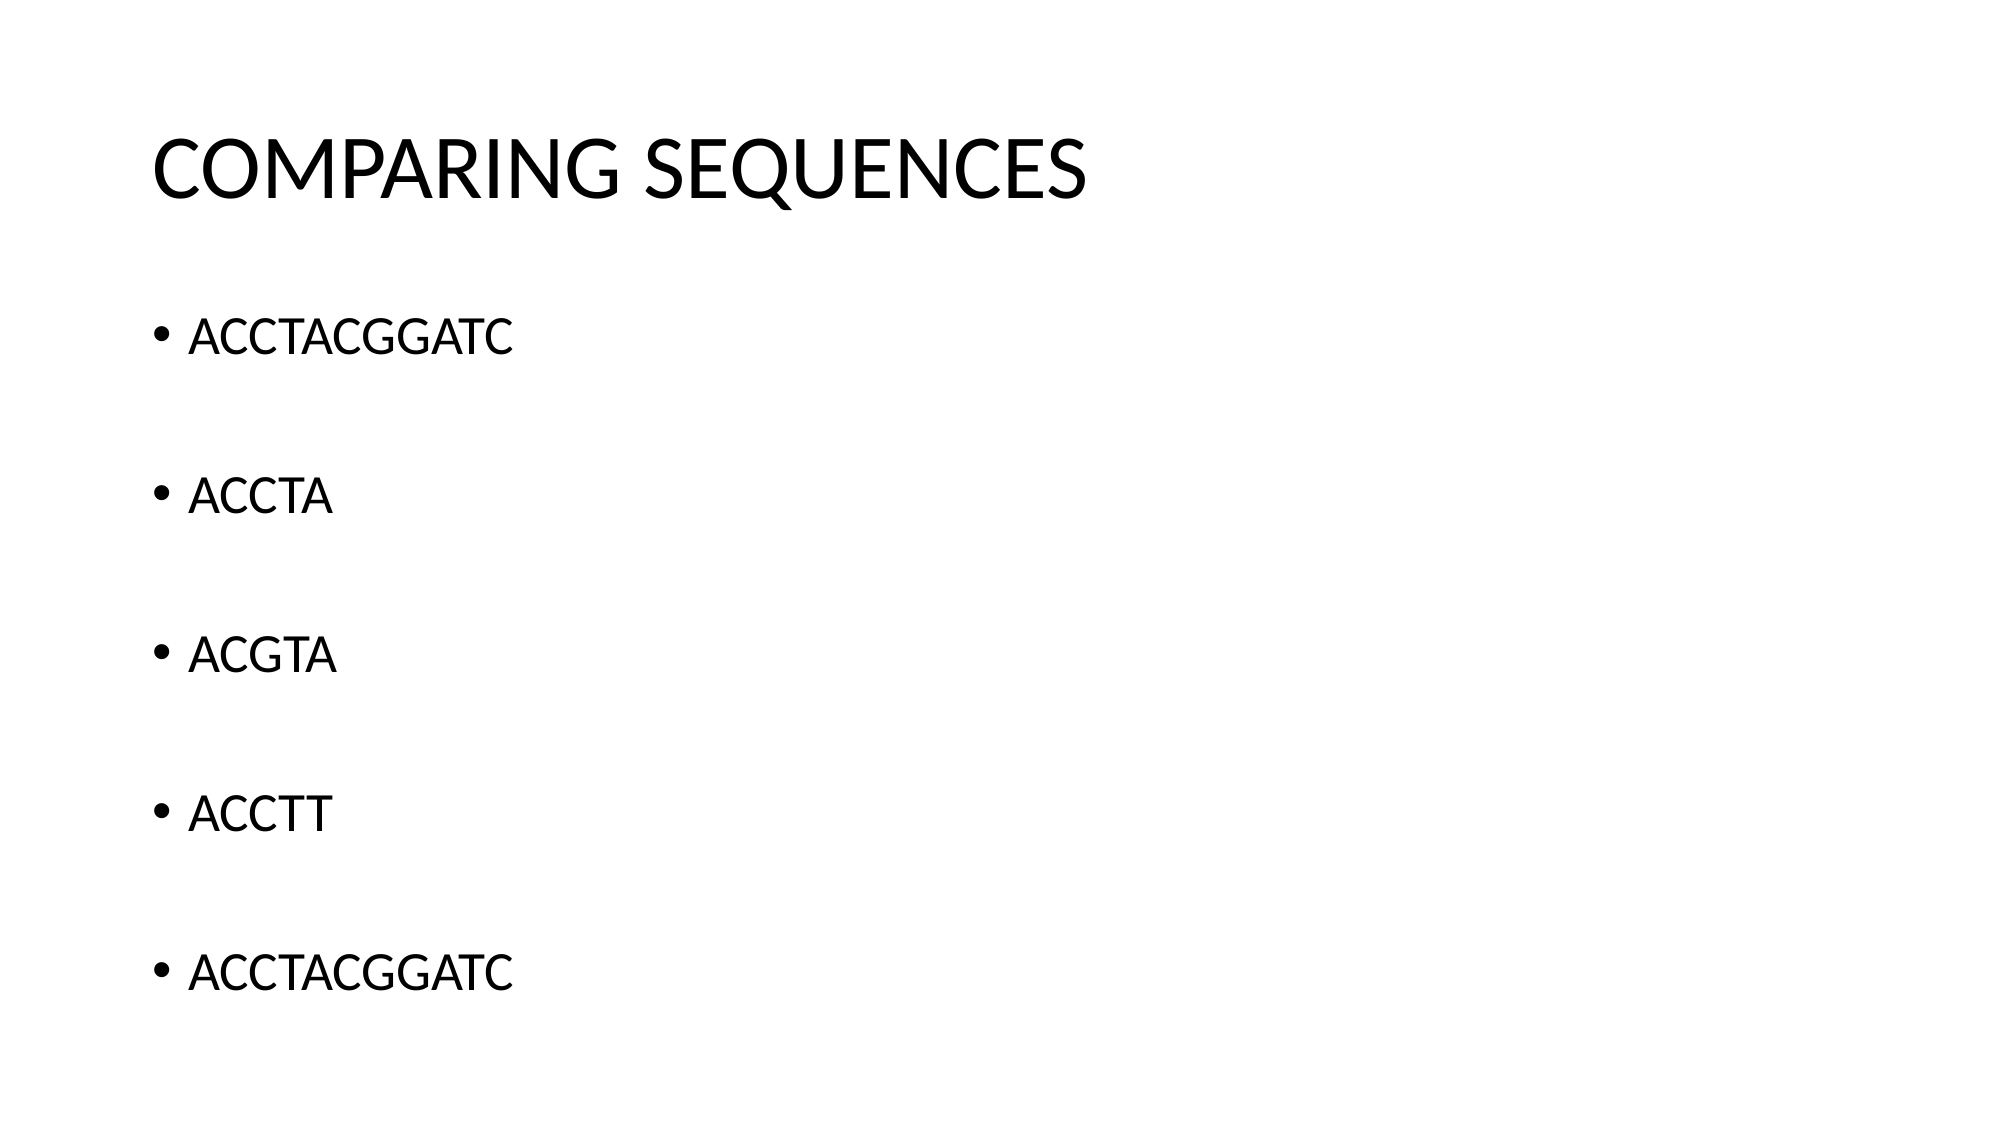

# COMPARING SEQUENCES
ACCTACGGATC

ACCTA

ACGTA

ACCTT

ACCTACGGATC